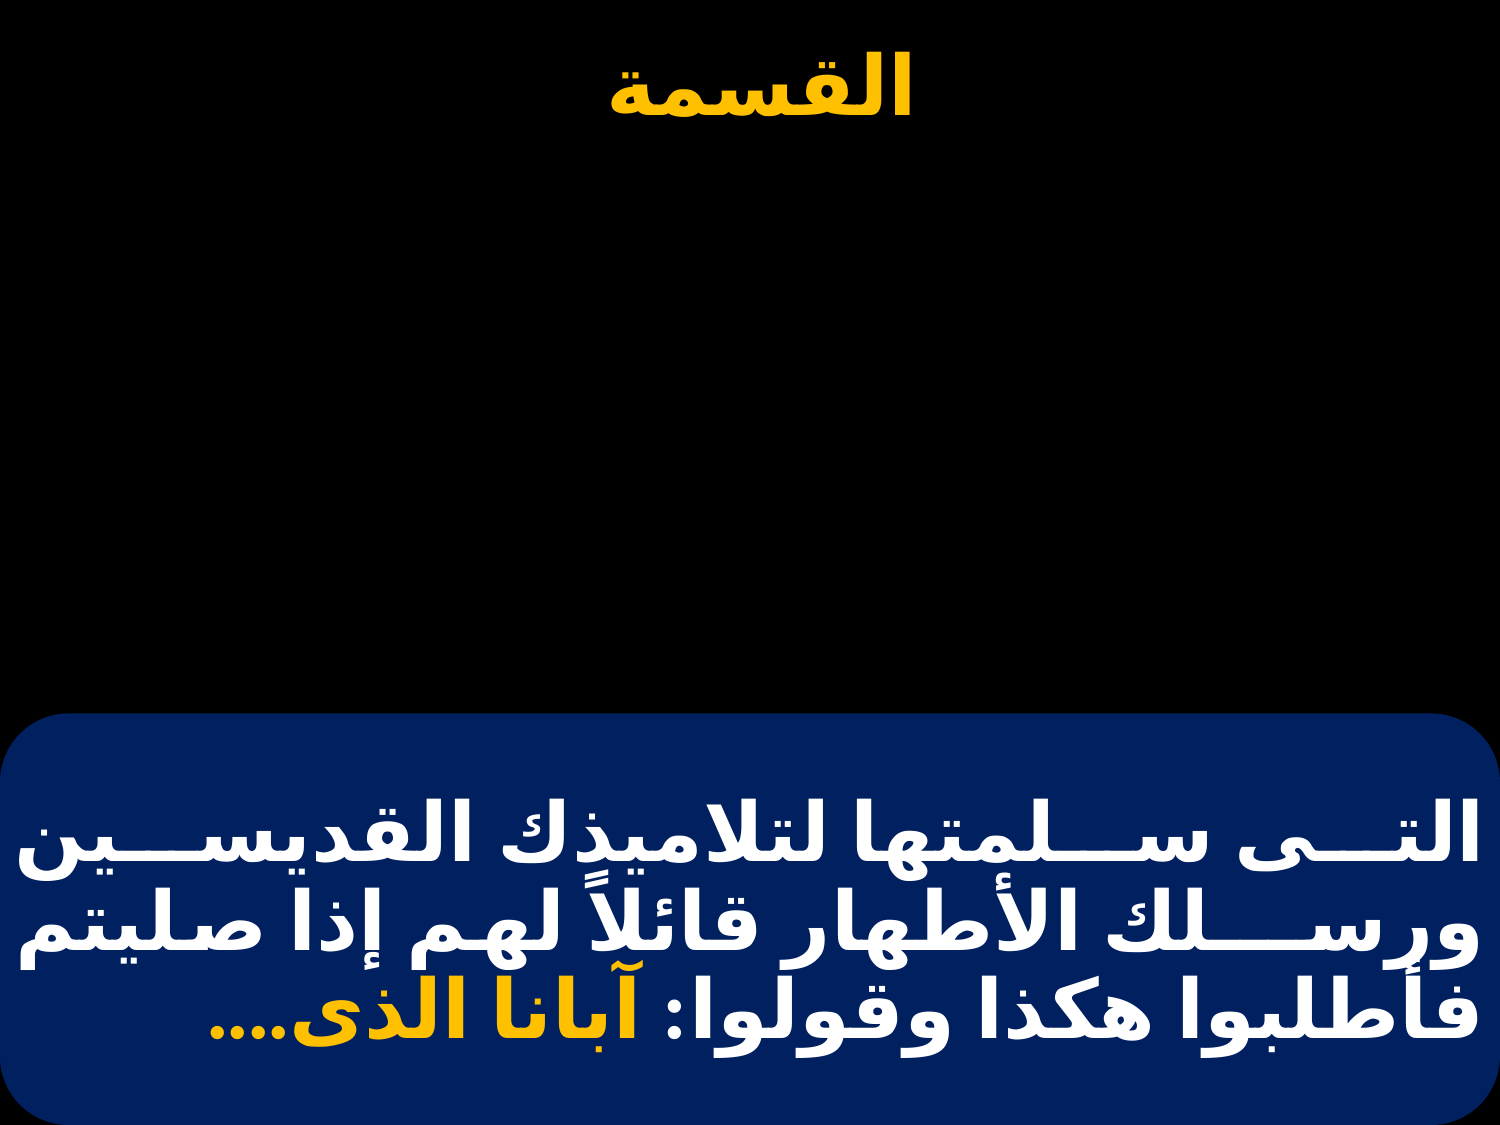

# التى سلمتها لتلاميذك القديسين ورســـلك الأطهار قائلاً لهم إذا صليتم فأطلبوا هكذا وقولوا: آبانا الذى....